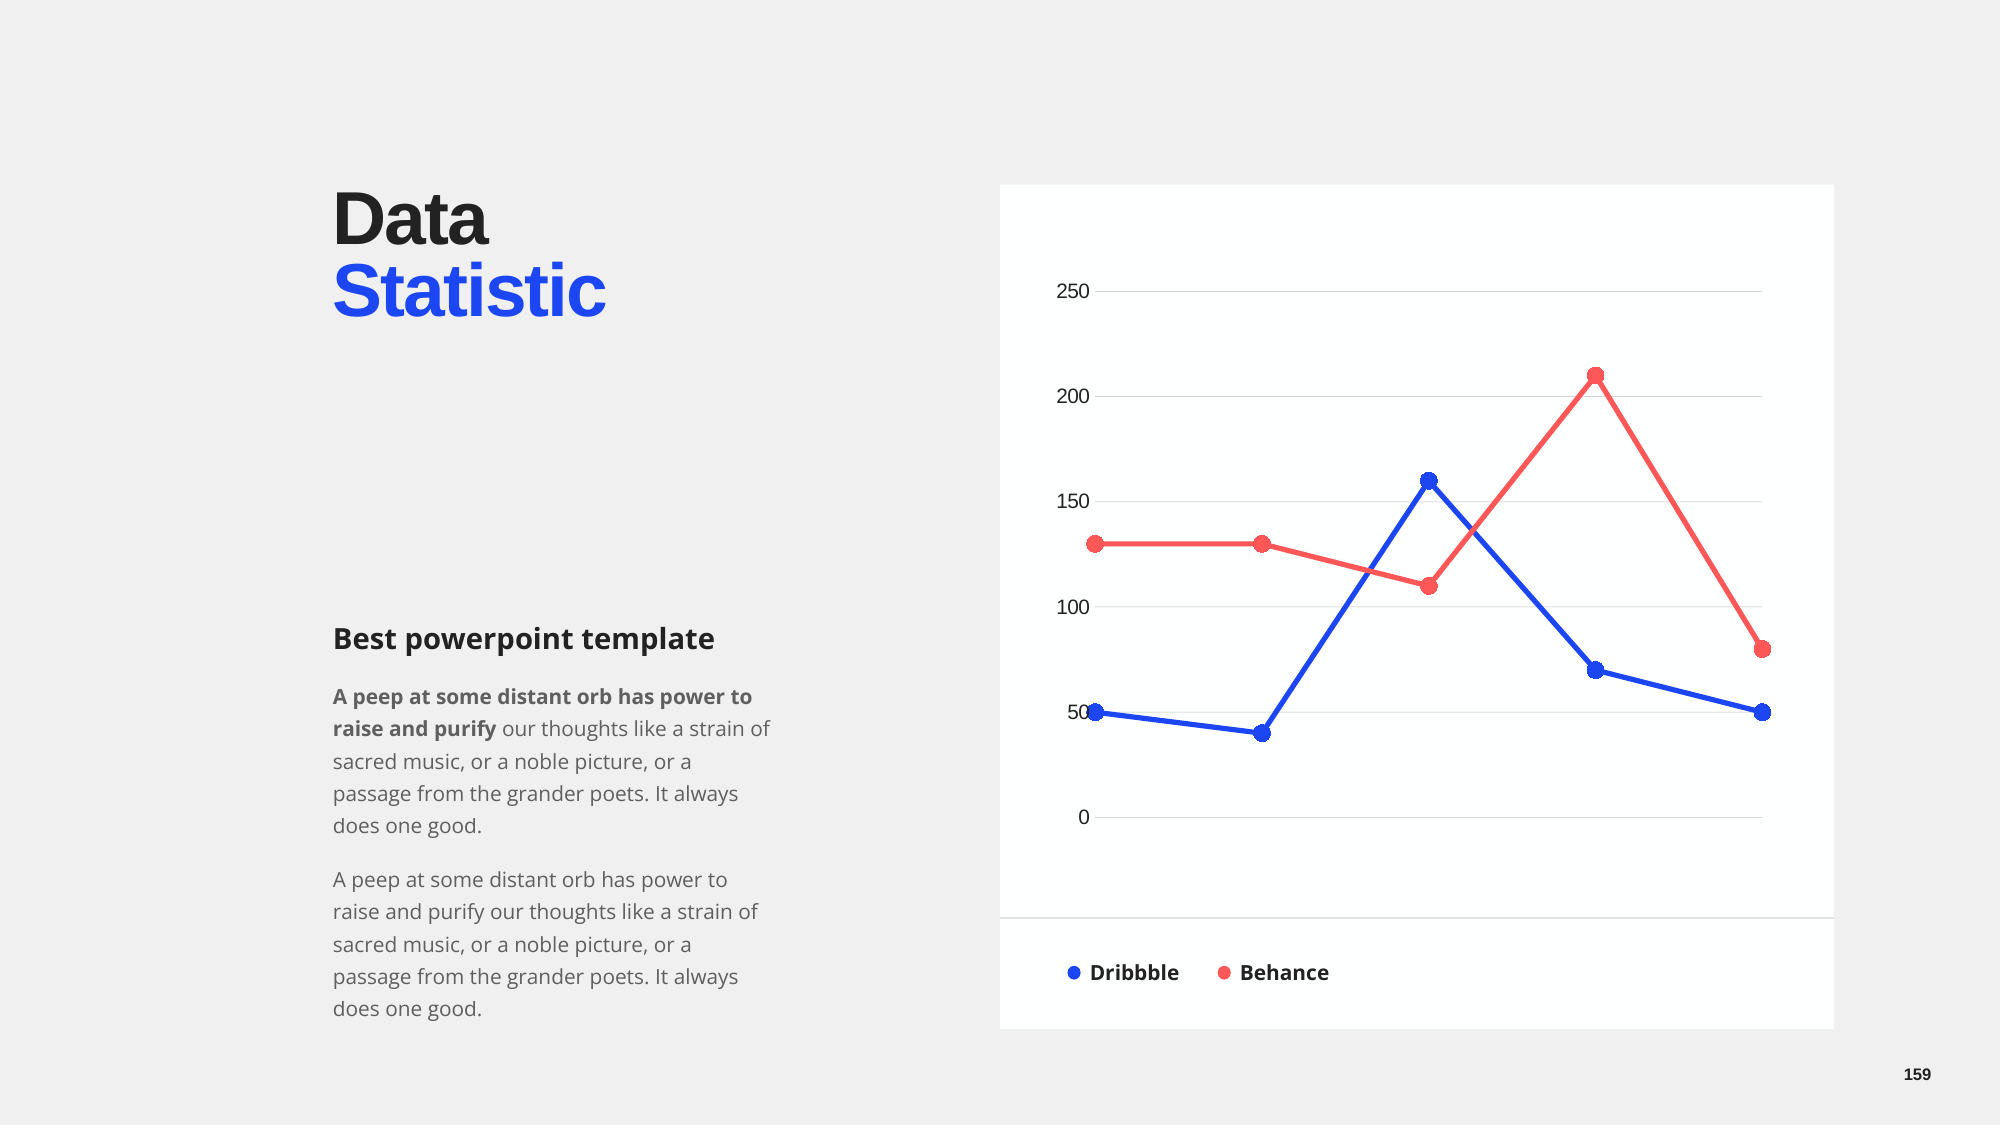

# Data Statistic
Dribbble	Behance

### Chart

| Category | Line 1 Line | Line 2 Line |
|---|---|---|
| Category 1 | 50.0 | 130.0 |
| Category 2 | 40.0 | 130.0 |
| Category 3 | 160.0 | 110.0 |
| Category 4 | 70.0 | 210.0 |
| Category 4 | 50.0 | 80.0 |
Best powerpoint template
A peep at some distant orb has power to raise and purify our thoughts like a strain of sacred music, or a noble picture, or a passage from the grander poets. It always does one good.
A peep at some distant orb has power to raise and purify our thoughts like a strain of sacred music, or a noble picture, or a passage from the grander poets. It always does one good.